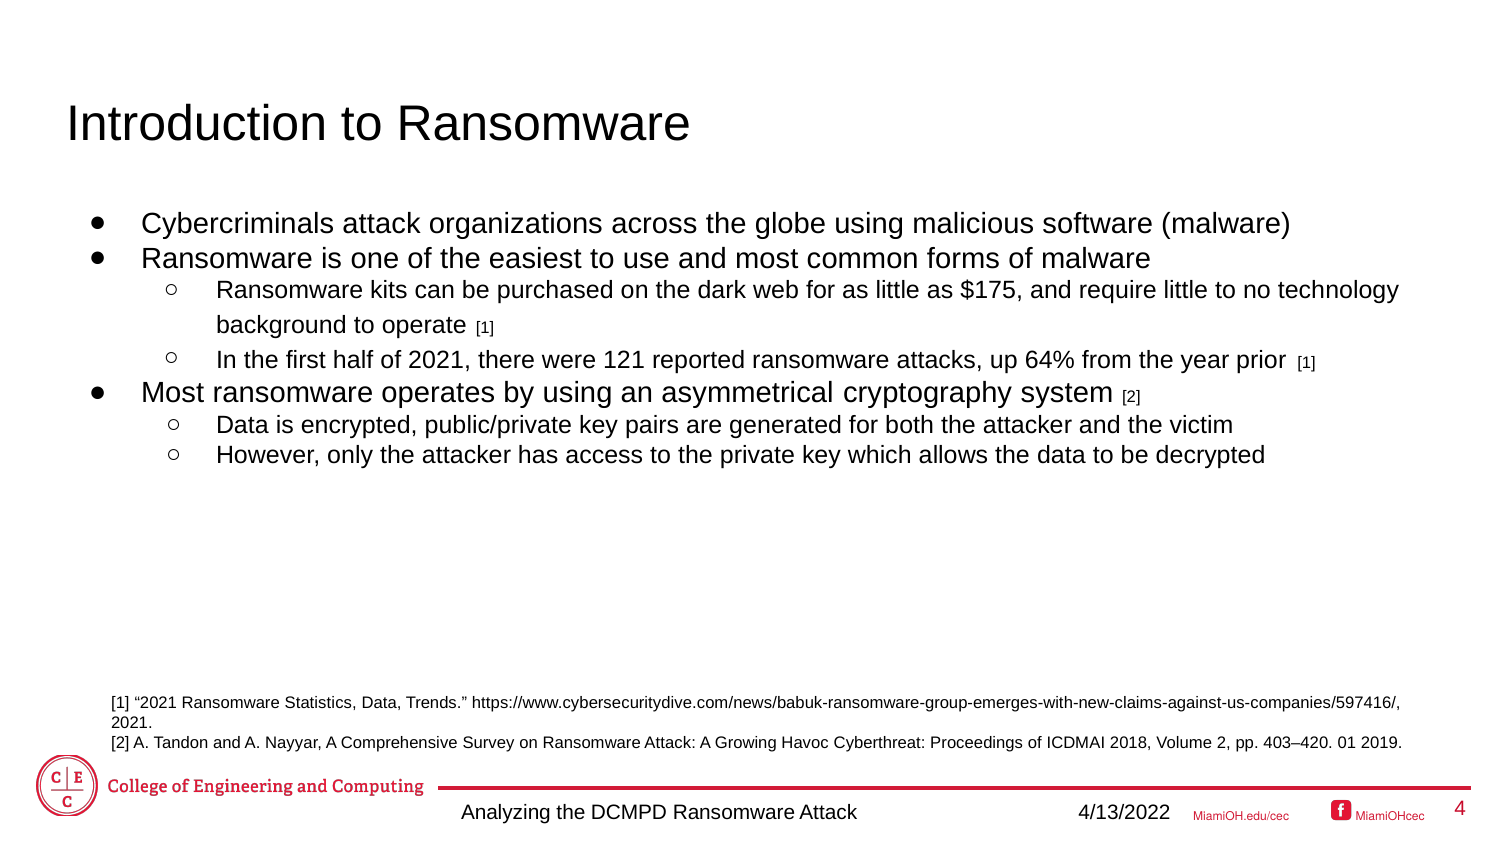

# Introduction to Ransomware
Cybercriminals attack organizations across the globe using malicious software (malware)
Ransomware is one of the easiest to use and most common forms of malware
Ransomware kits can be purchased on the dark web for as little as $175, and require little to no technology background to operate [1]
In the first half of 2021, there were 121 reported ransomware attacks, up 64% from the year prior [1]
Most ransomware operates by using an asymmetrical cryptography system [2]
Data is encrypted, public/private key pairs are generated for both the attacker and the victim
However, only the attacker has access to the private key which allows the data to be decrypted
[1] “2021 Ransomware Statistics, Data, Trends.” https://www.cybersecuritydive.com/news/babuk-ransomware-group-emerges-with-new-claims-against-us-companies/597416/, 2021.
[2] A. Tandon and A. Nayyar, A Comprehensive Survey on Ransomware Attack: A Growing Havoc Cyberthreat: Proceedings of ICDMAI 2018, Volume 2, pp. 403–420. 01 2019.
4